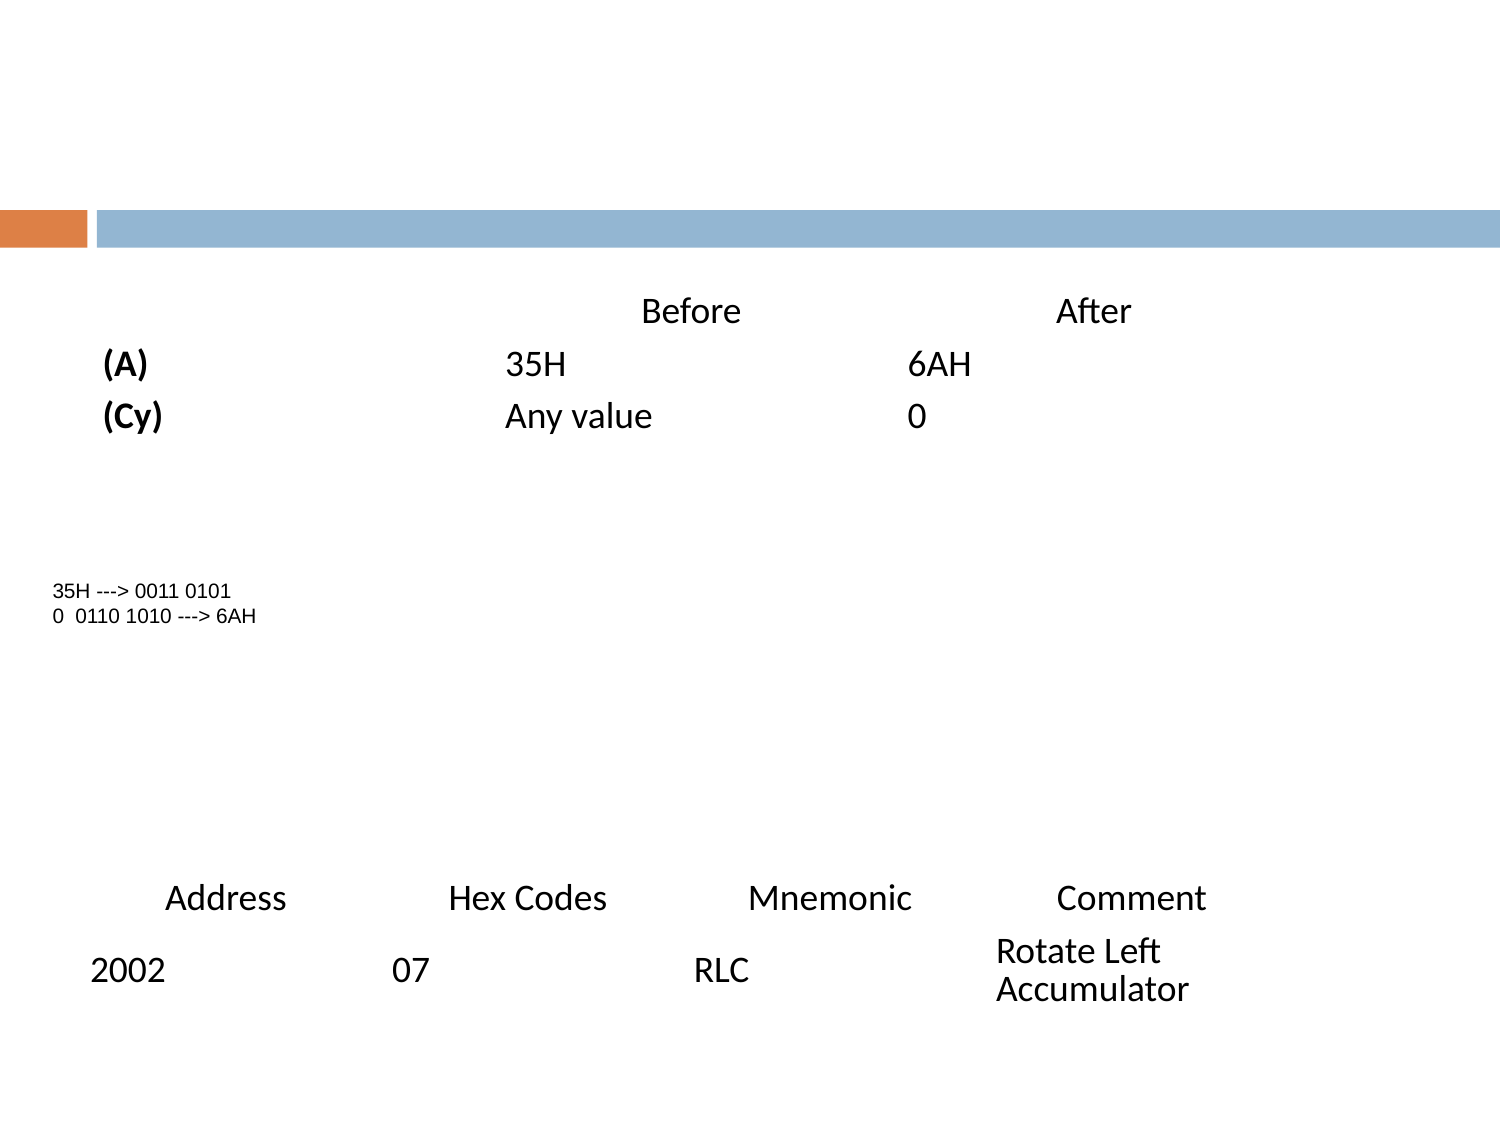

|  | Before | After |
| --- | --- | --- |
| (A) | 35H | 6AH |
| (Cy) | Any value | 0 |
35H ---> 0011 0101
0  0110 1010 ---> 6AH

| Address | Hex Codes | Mnemonic | Comment |
| --- | --- | --- | --- |
| 2002 | 07 | RLC | Rotate Left Accumulator |